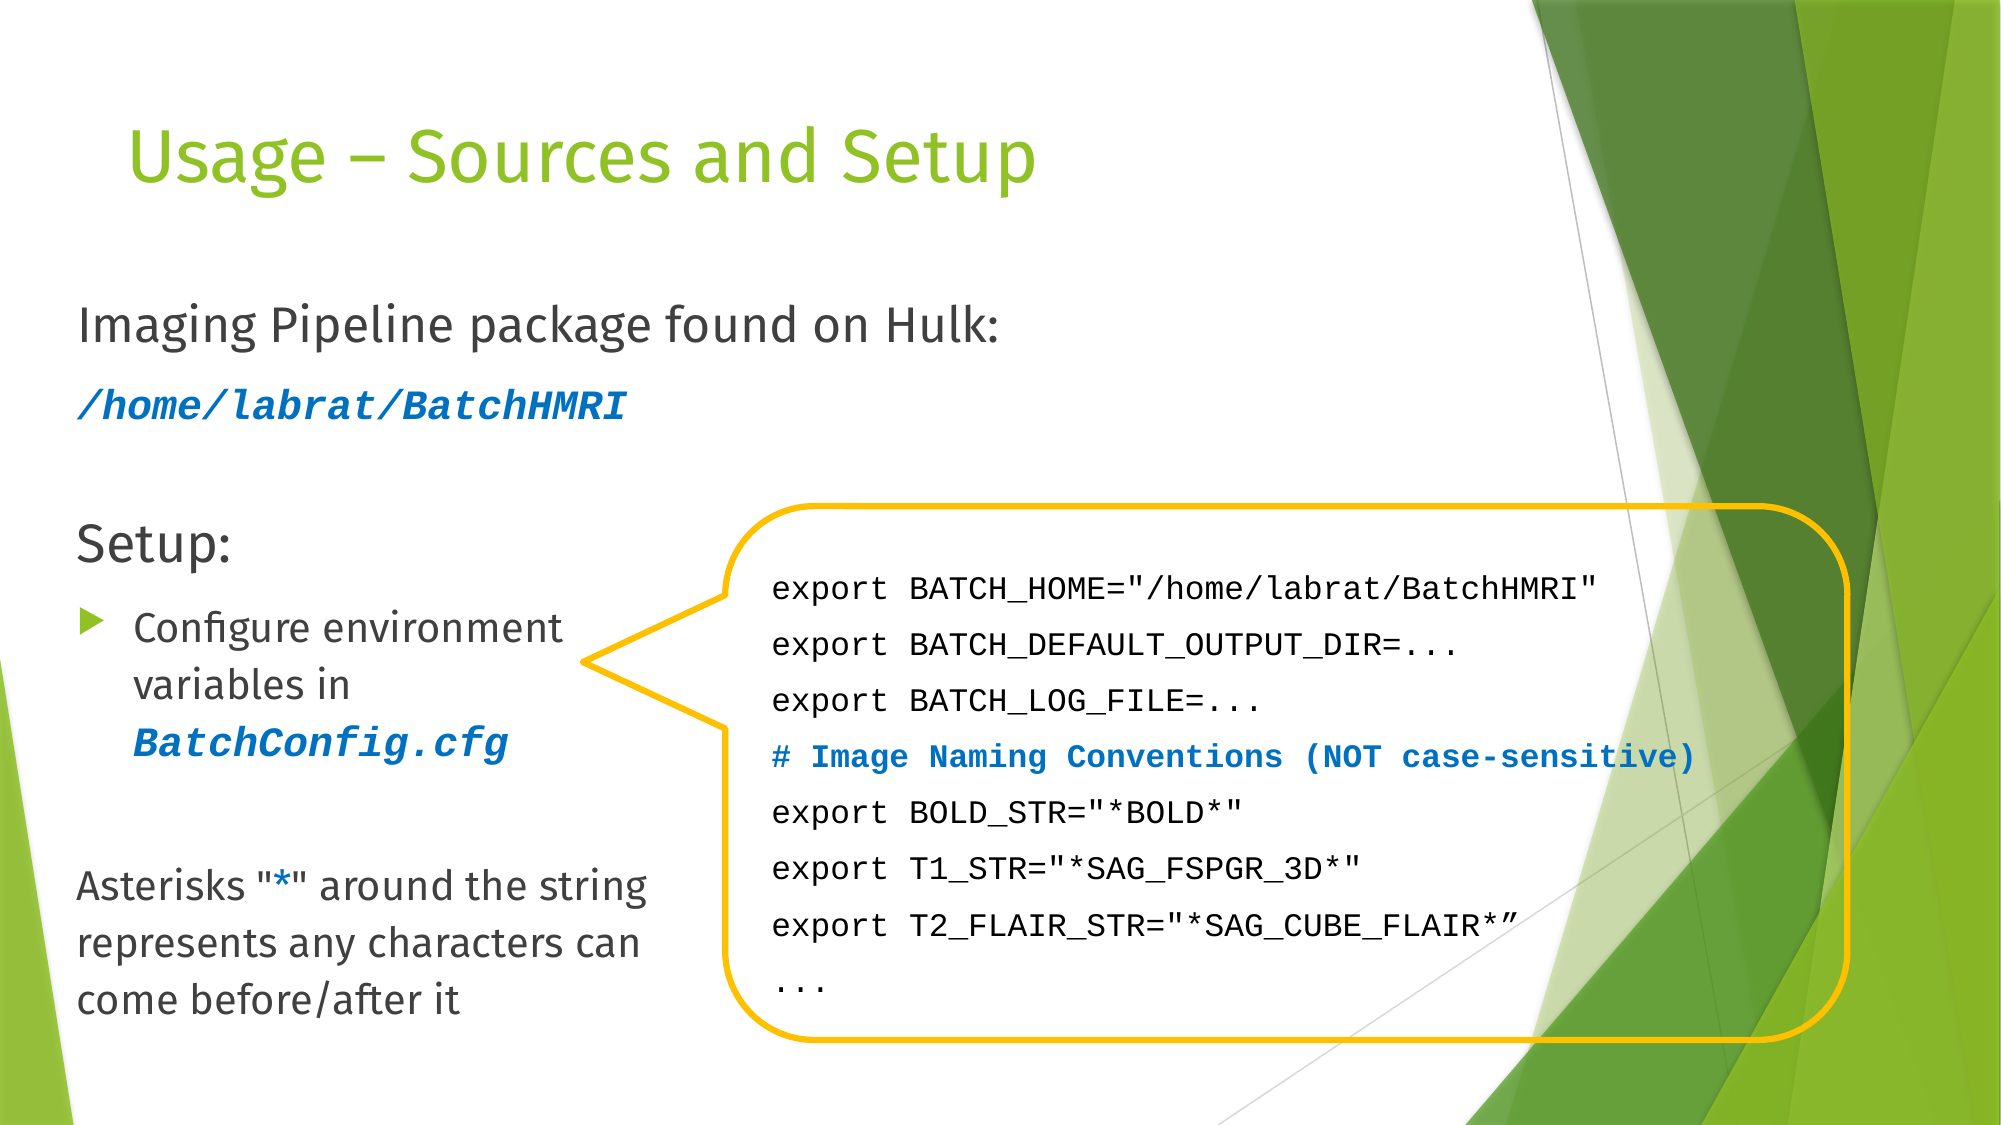

# Usage – Sources and Setup
Imaging Pipeline package found on Hulk:
/home/labrat/BatchHMRI
Setup:
Configure environment variables in
BatchConfig.cfg

export BATCH_HOME="/home/labrat/BatchHMRI"
export BATCH_DEFAULT_OUTPUT_DIR=...
export BATCH_LOG_FILE=...
# Image Naming Conventions (NOT case-sensitive)
export BOLD_STR="*BOLD*"
export T1_STR="*SAG_FSPGR_3D*"
export T2_FLAIR_STR="*SAG_CUBE_FLAIR*”
...
Asterisks "*" around the string represents any characters can come before/after it